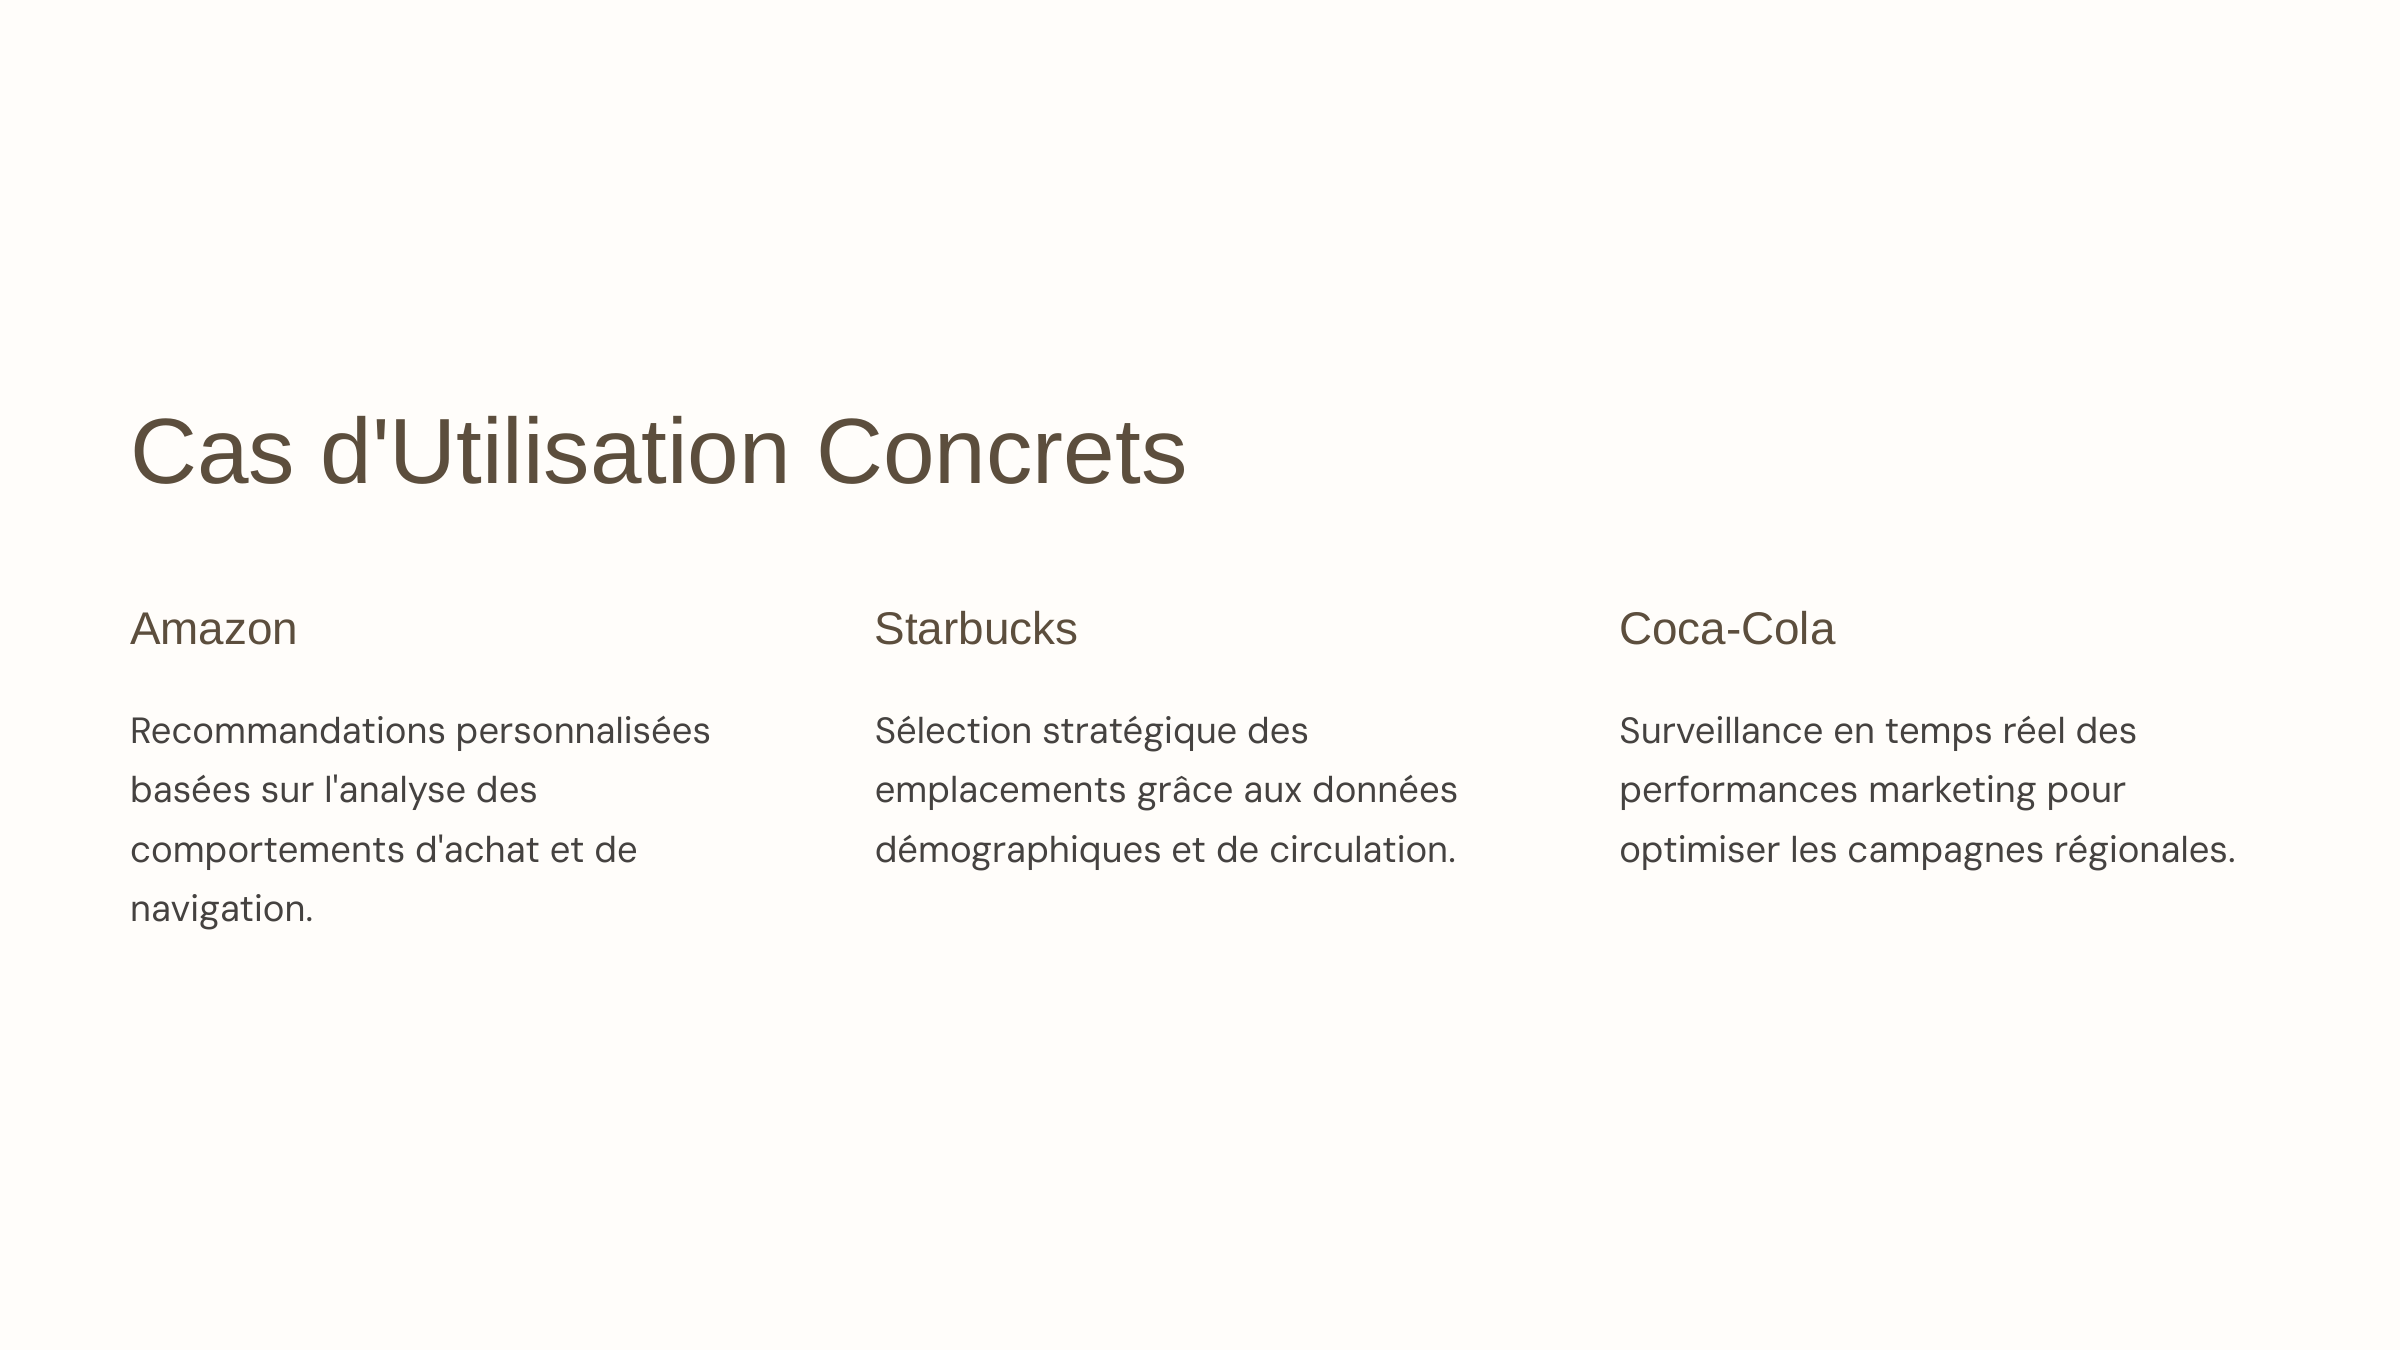

Cas d'Utilisation Concrets
Amazon
Starbucks
Coca-Cola
Recommandations personnalisées basées sur l'analyse des comportements d'achat et de navigation.
Sélection stratégique des emplacements grâce aux données démographiques et de circulation.
Surveillance en temps réel des performances marketing pour optimiser les campagnes régionales.